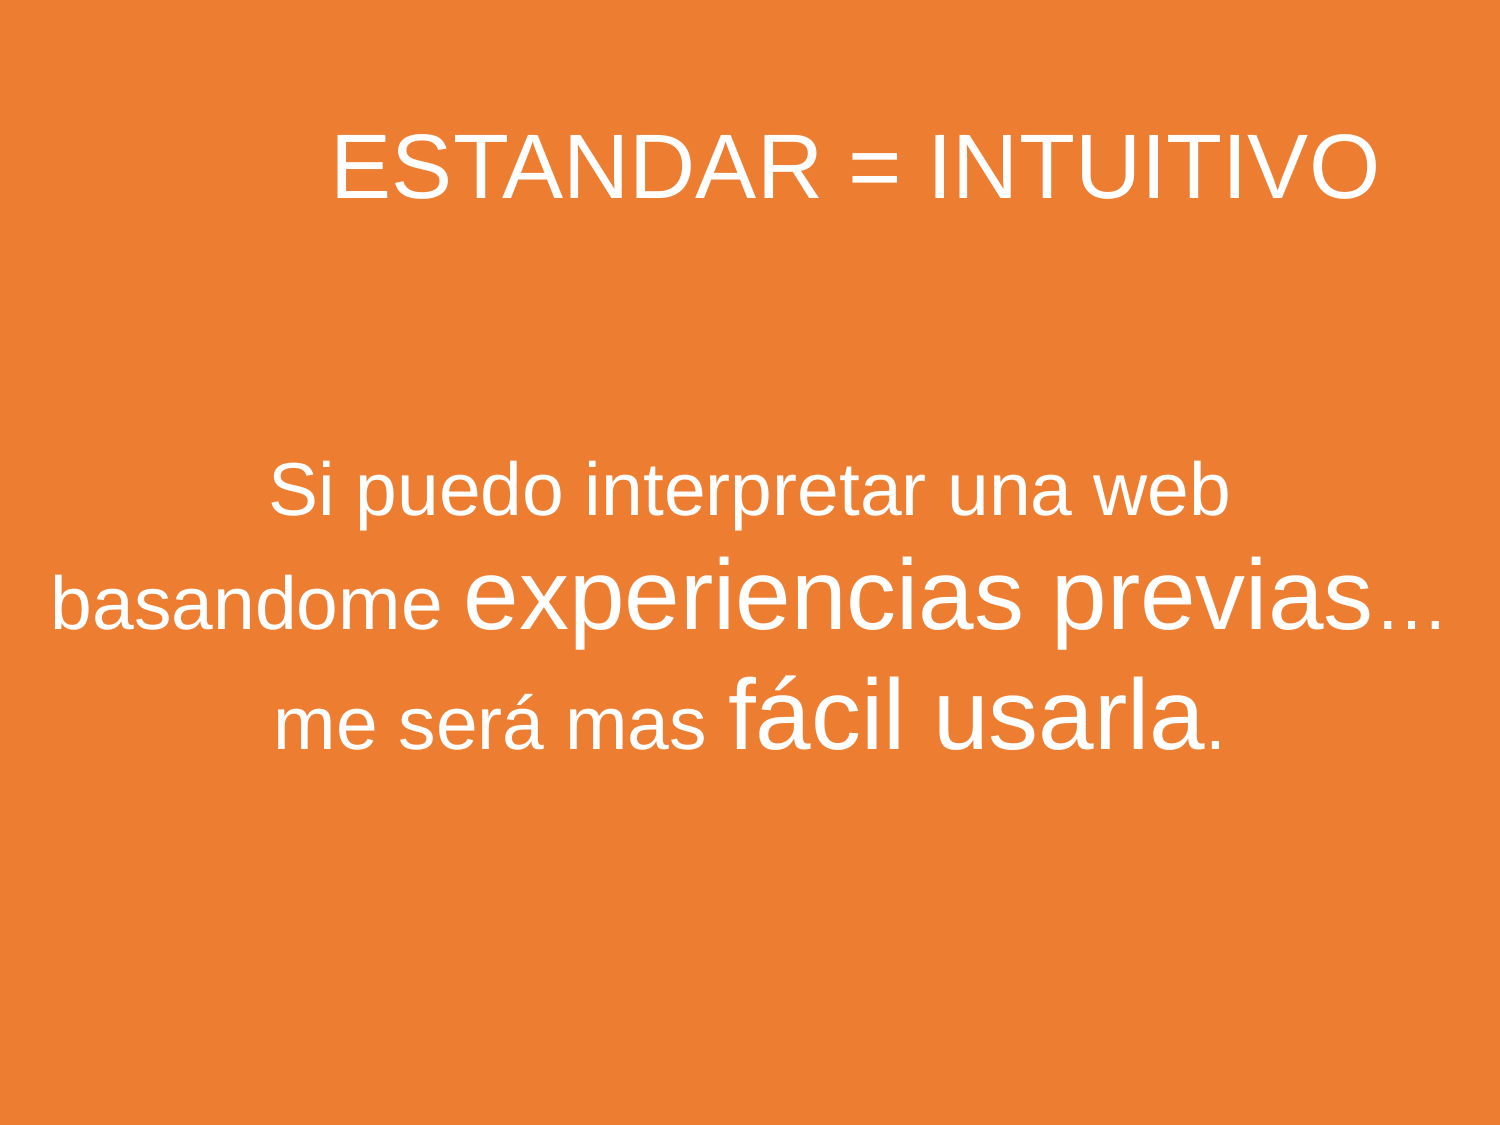

# ESTANDAR = INTUITIVO
Si puedo interpretar una web
basandome experiencias previas…
me será mas fácil usarla.